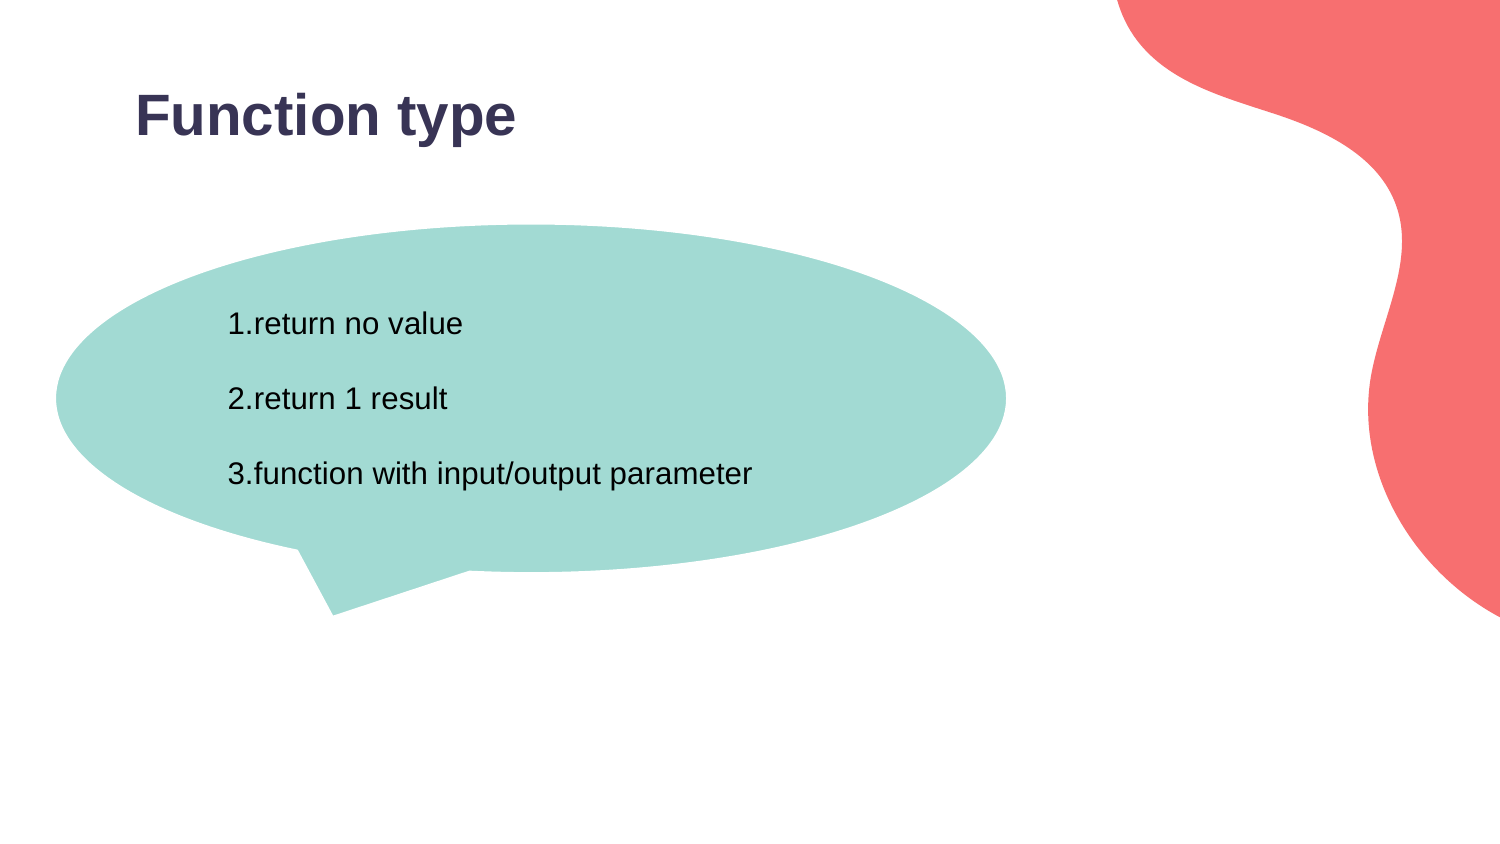

# Function type

1.return no value

2.return 1 result

3.function with input/output parameter